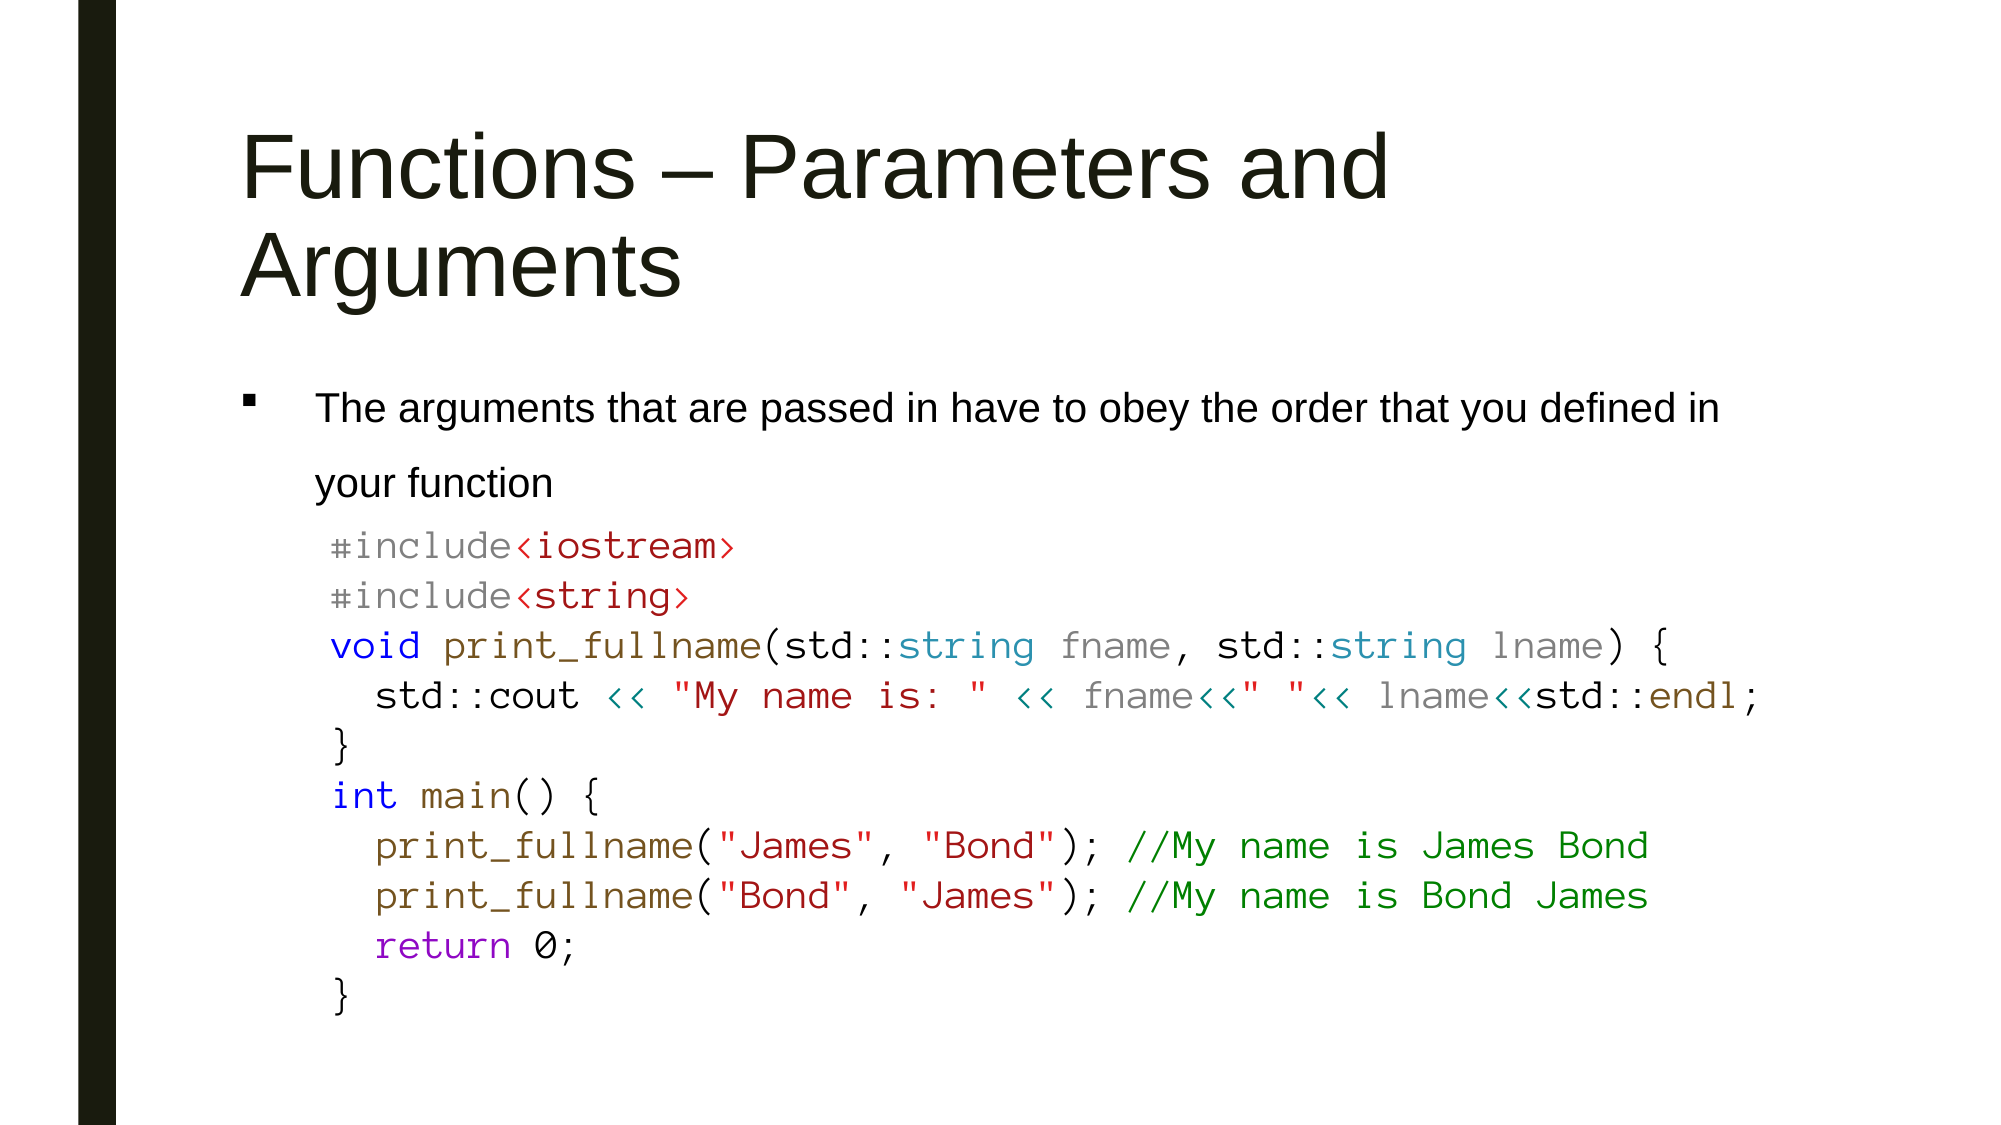

# Functions – Parameters and Arguments
The arguments that are passed in have to obey the order that you defined in your function
#include<iostream>
#include<string>
void print_fullname(std::string fname, std::string lname) {
  std::cout << "My name is: " << fname<<" "<< lname<<std::endl;
}
int main() {
  print_fullname("James", "Bond"); //My name is James Bond
  print_fullname("Bond", "James"); //My name is Bond James
  return 0;
}